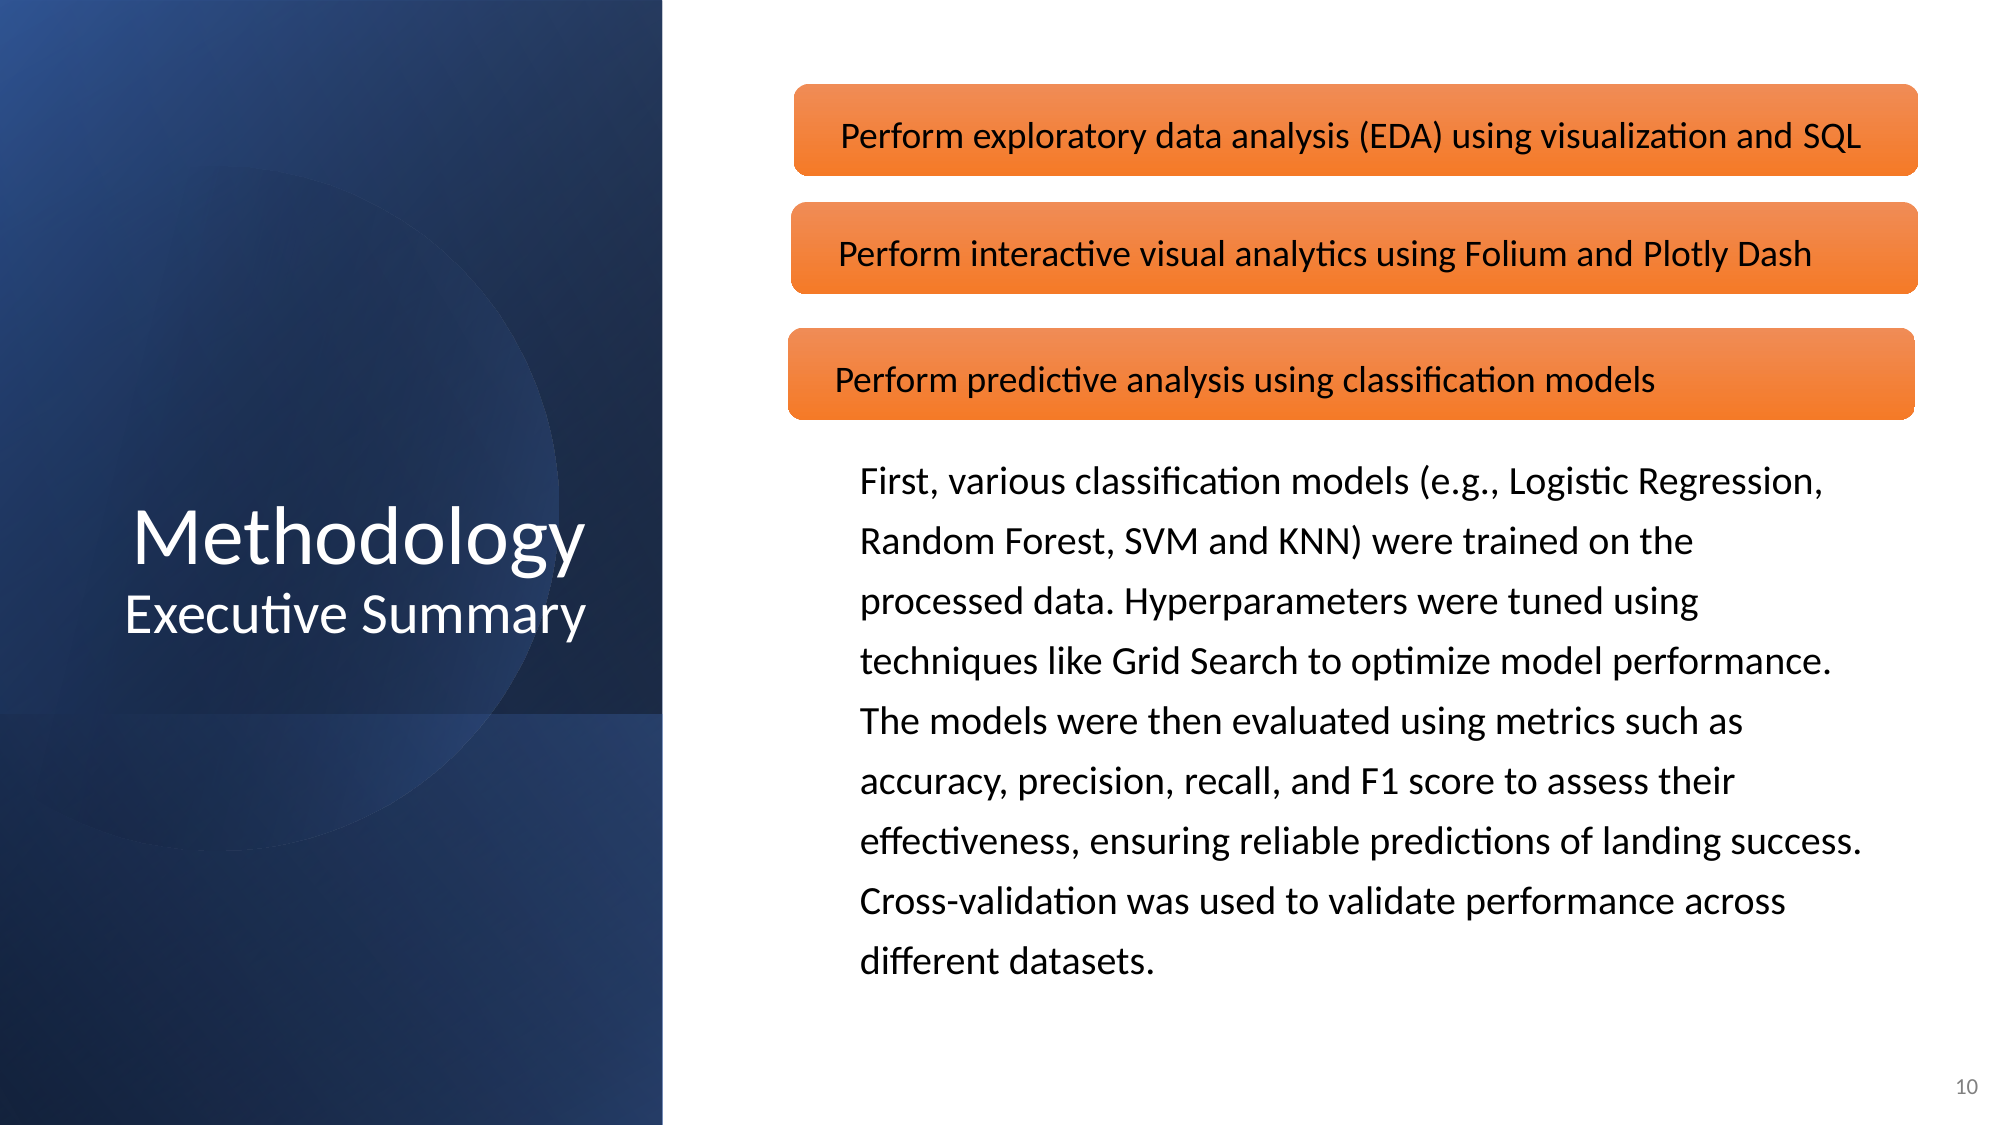

Perform exploratory data analysis (EDA) using visualization and SQL
Methodology
Executive Summary

Perform interactive visual analytics using Folium and Plotly Dash

Perform predictive analysis using classification models
First, various classification models (e.g., Logistic Regression, Random Forest, SVM and KNN) were trained on the processed data. Hyperparameters were tuned using techniques like Grid Search to optimize model performance. The models were then evaluated using metrics such as accuracy, precision, recall, and F1 score to assess their effectiveness, ensuring reliable predictions of landing success. Cross-validation was used to validate performance across different datasets.

10